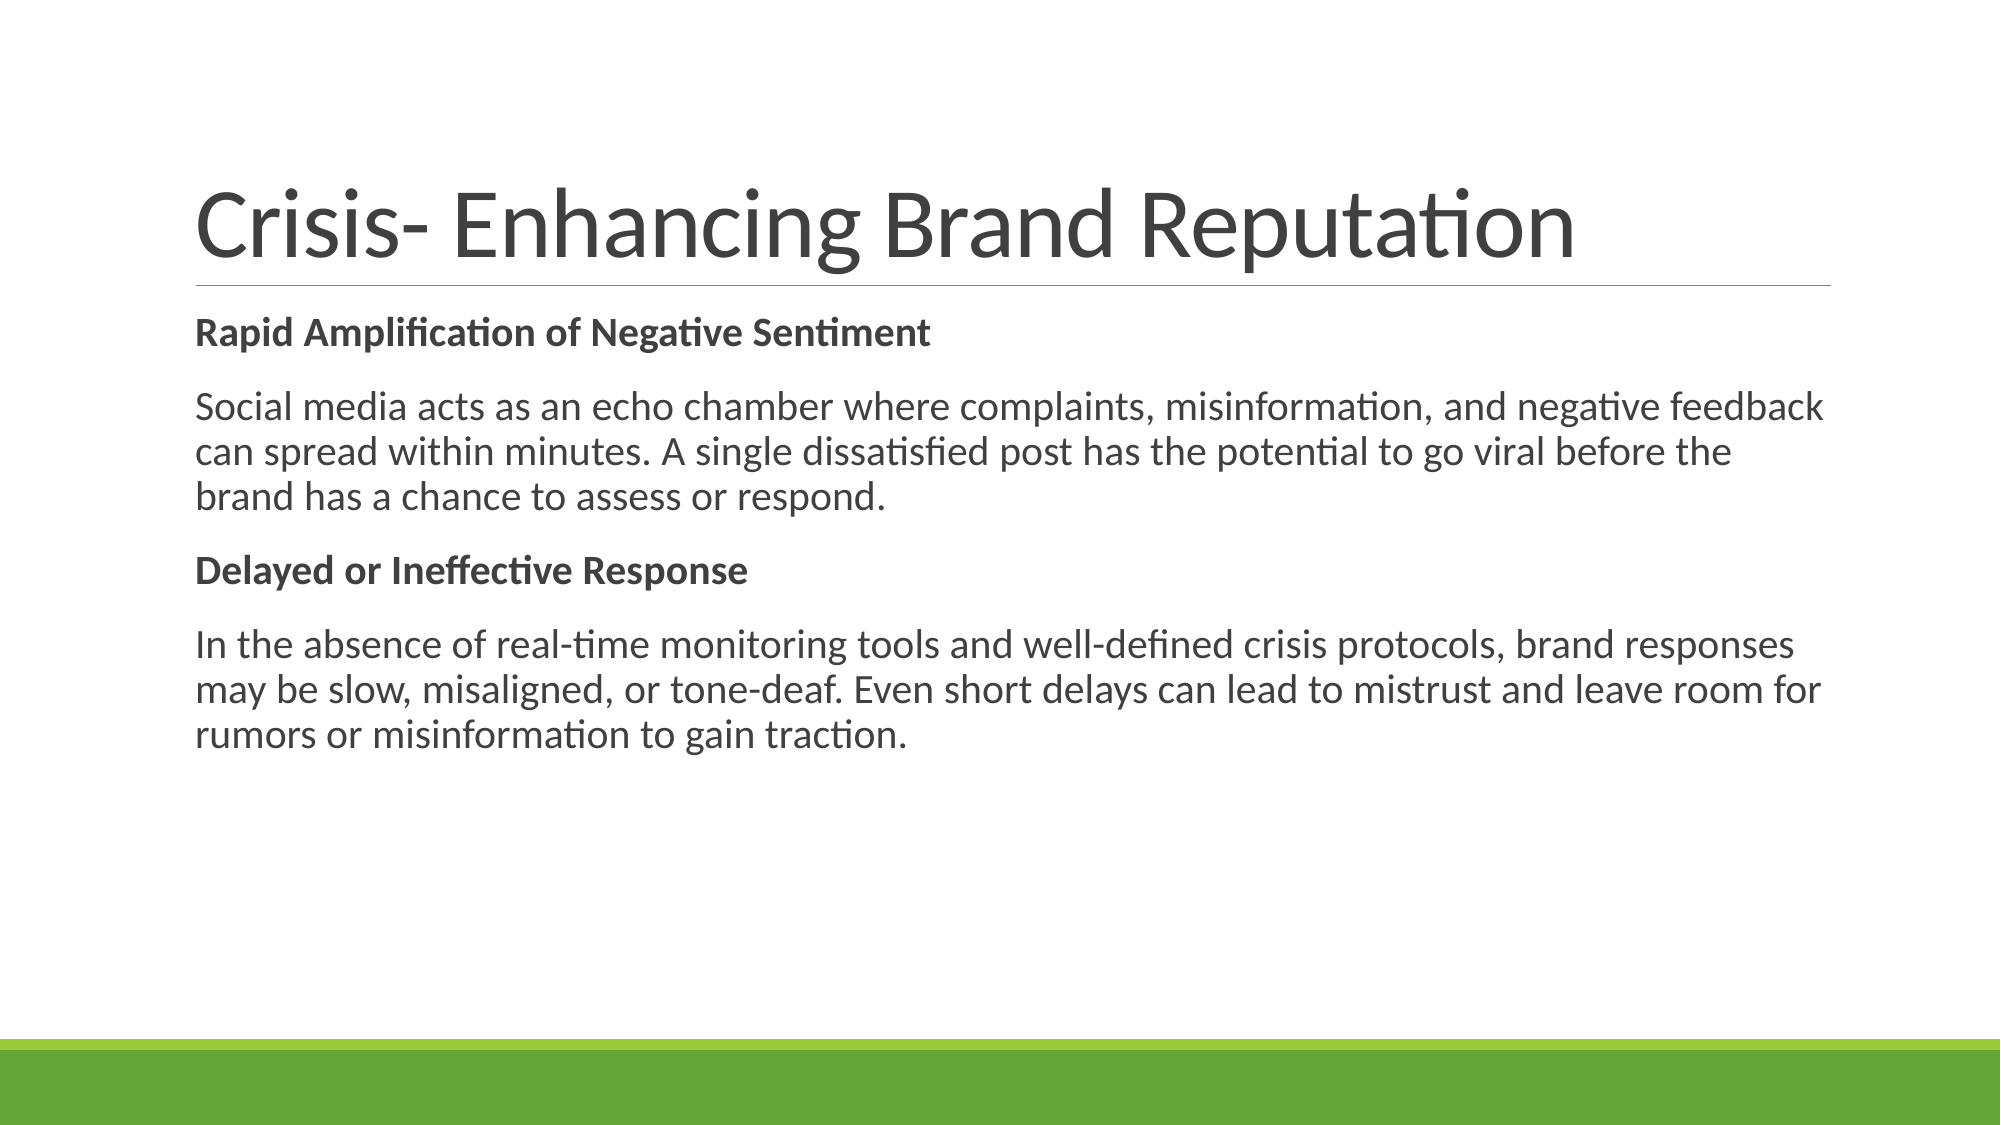

# Crisis- Enhancing Brand Reputation
Rapid Amplification of Negative Sentiment
Social media acts as an echo chamber where complaints, misinformation, and negative feedback can spread within minutes. A single dissatisfied post has the potential to go viral before the brand has a chance to assess or respond.
Delayed or Ineffective Response
In the absence of real-time monitoring tools and well-defined crisis protocols, brand responses may be slow, misaligned, or tone-deaf. Even short delays can lead to mistrust and leave room for rumors or misinformation to gain traction.